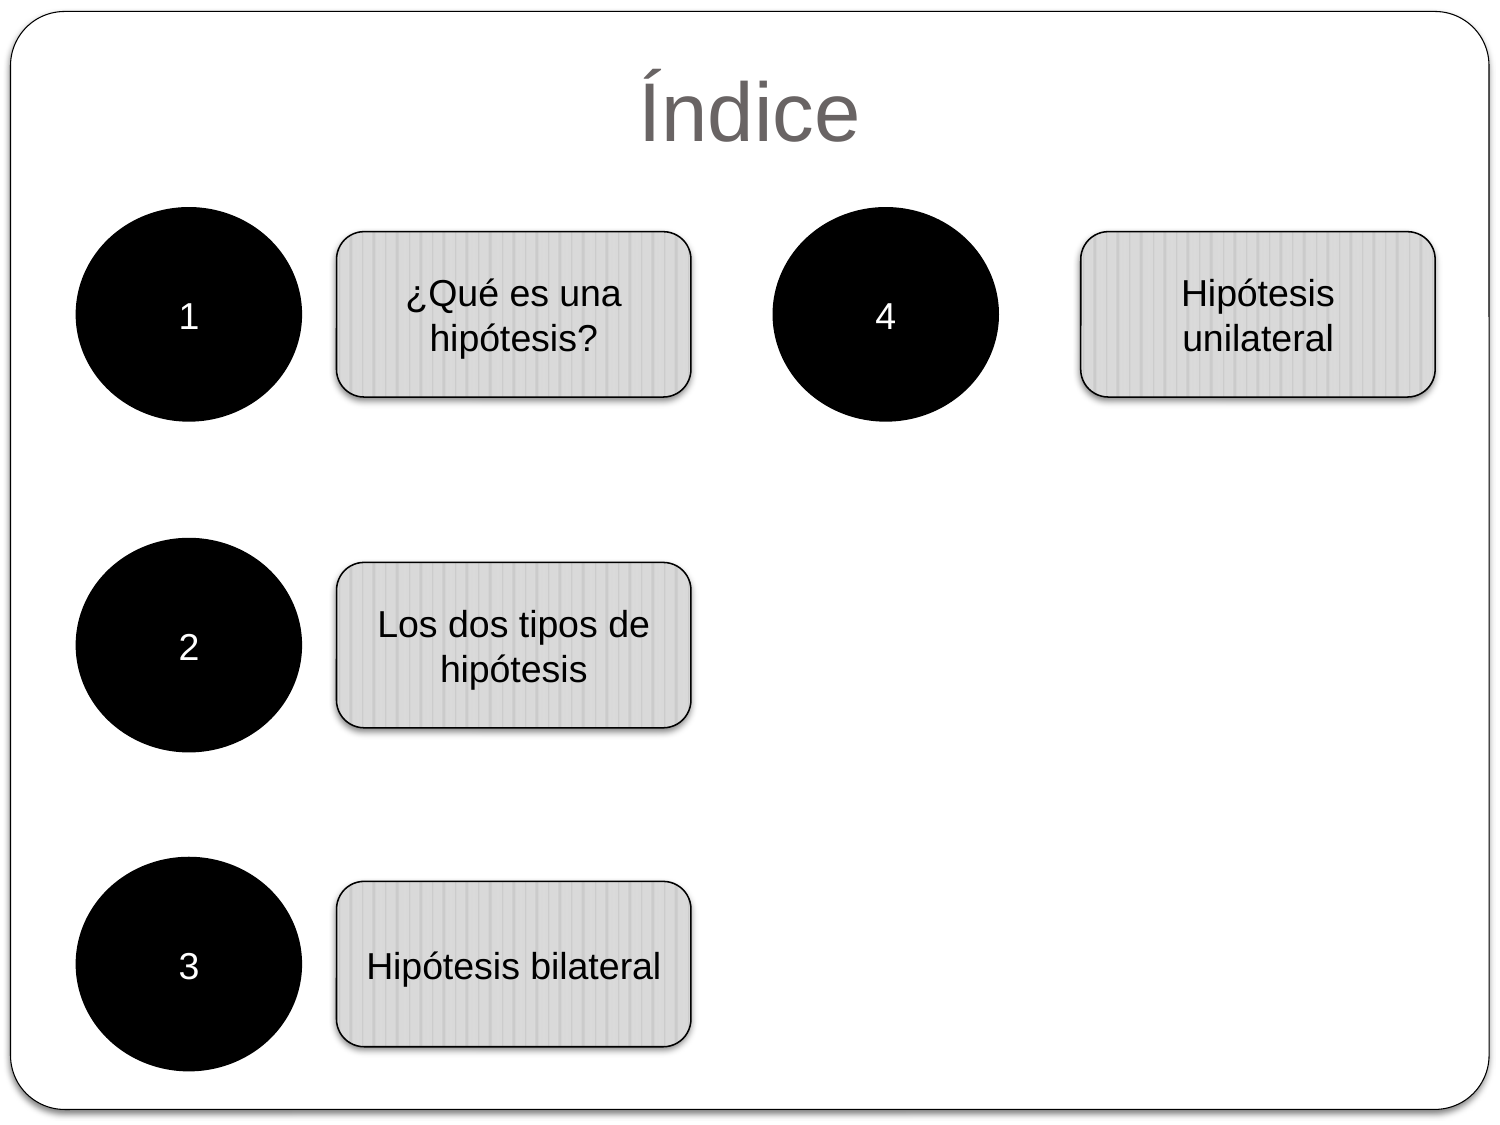

# Índice
1
4
¿Qué es una hipótesis?
Hipótesis unilateral
2
Los dos tipos de hipótesis
3
Hipótesis bilateral